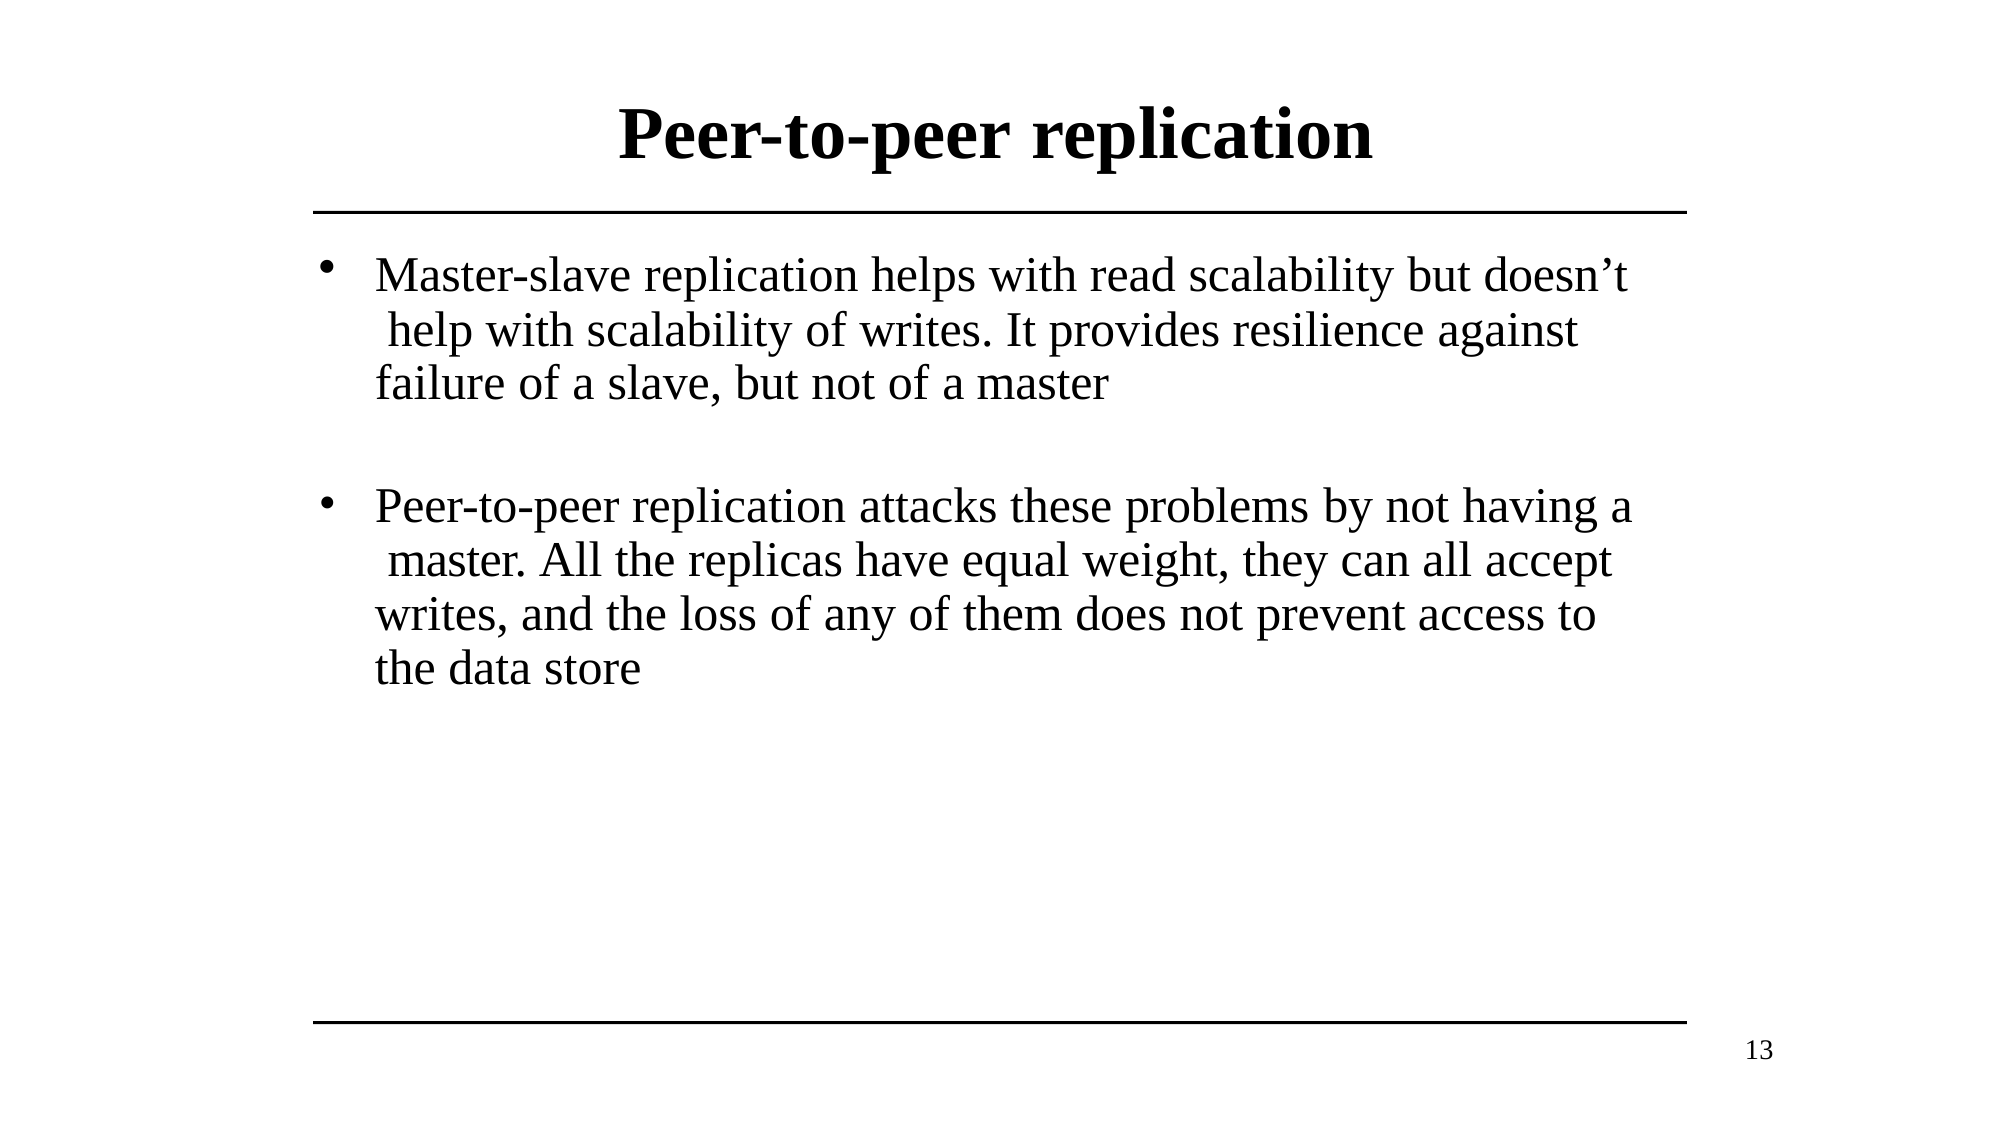

# Peer-to-peer replication

Master-slave replication helps with read scalability but doesn’t  help with scalability of writes. It provides resilience against  failure of a slave, but not of a master

Peer-to-peer replication attacks these problems by not having a  master. All the replicas have equal weight, they can all accept  writes, and the loss of any of them does not prevent access to  the data store

13